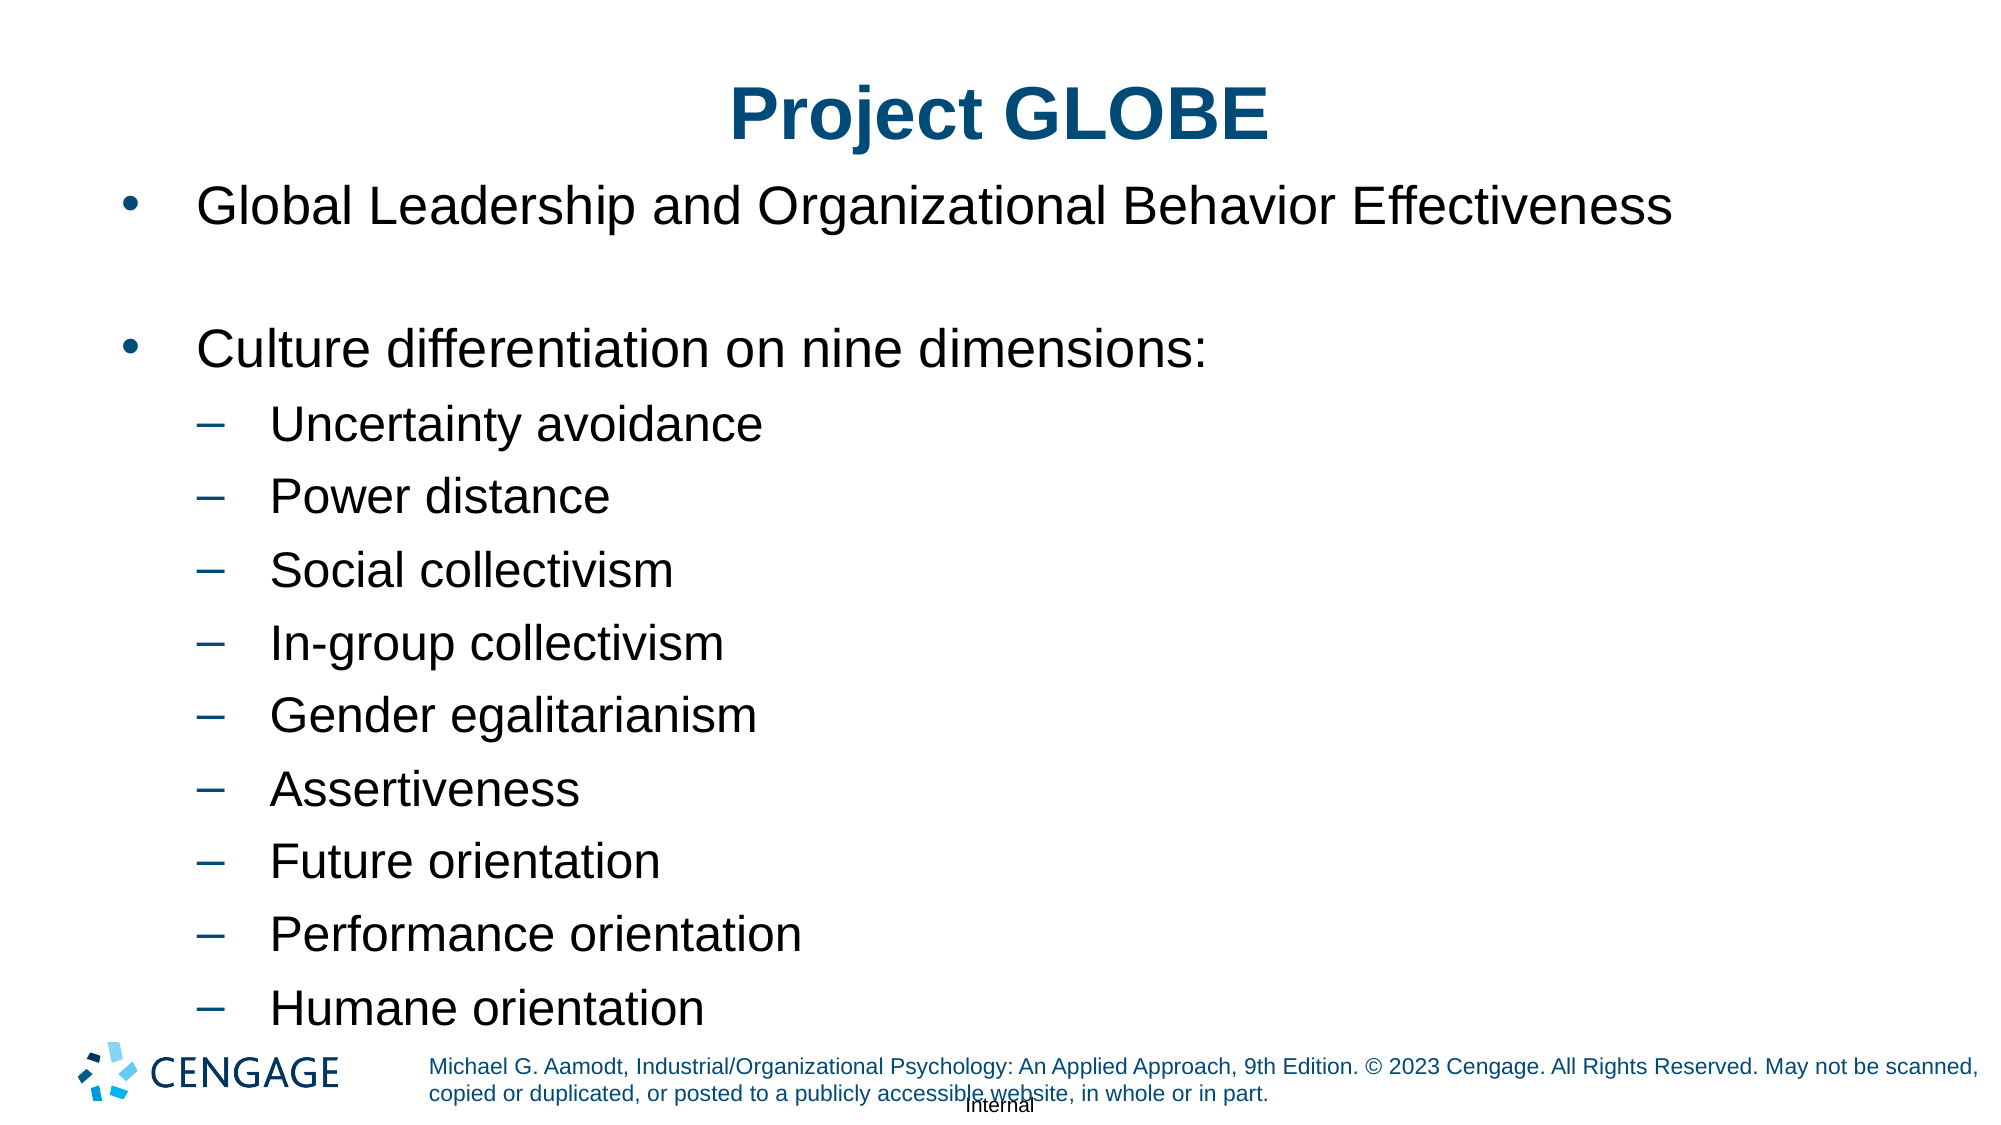

# Project GLOBE
Global Leadership and Organizational Behavior Effectiveness
Culture differentiation on nine dimensions:
Uncertainty avoidance
Power distance
Social collectivism
In-group collectivism
Gender egalitarianism
Assertiveness
Future orientation
Performance orientation
Humane orientation